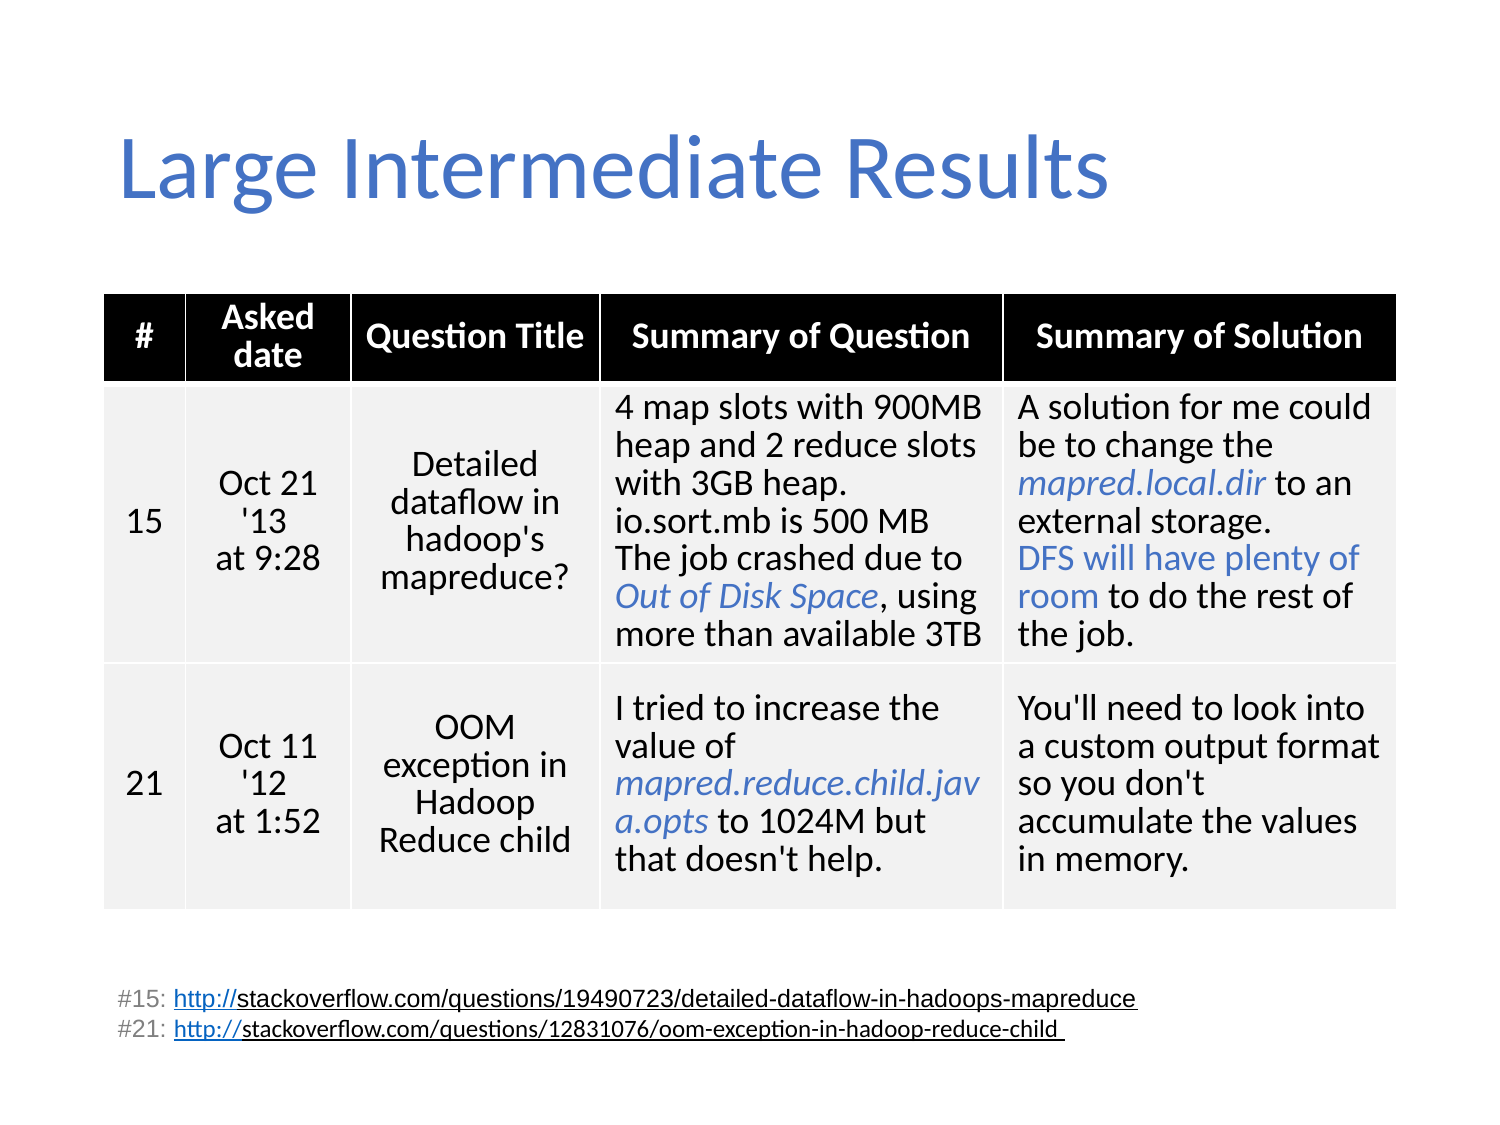

# Large Intermediate Results
| # | Asked date | Question Title | Summary of Question | Summary of Solution |
| --- | --- | --- | --- | --- |
| 15 | Oct 21 '13 at 9:28 | Detailed dataflow in hadoop's mapreduce? | 4 map slots with 900MB heap and 2 reduce slots with 3GB heap. io.sort.mb is 500 MB The job crashed due to Out of Disk Space, using more than available 3TB | A solution for me could be to change the mapred.local.dir to an external storage. DFS will have plenty of room to do the rest of the job. |
| 21 | Oct 11 '12 at 1:52 | OOM exception in Hadoop Reduce child | I tried to increase the value of mapred.reduce.child.java.opts to 1024M but that doesn't help. | You'll need to look into a custom output format so you don't accumulate the values in memory. |
#15: http://stackoverflow.com/questions/19490723/detailed-dataflow-in-hadoops-mapreduce
#21: http://stackoverflow.com/questions/12831076/oom-exception-in-hadoop-reduce-child